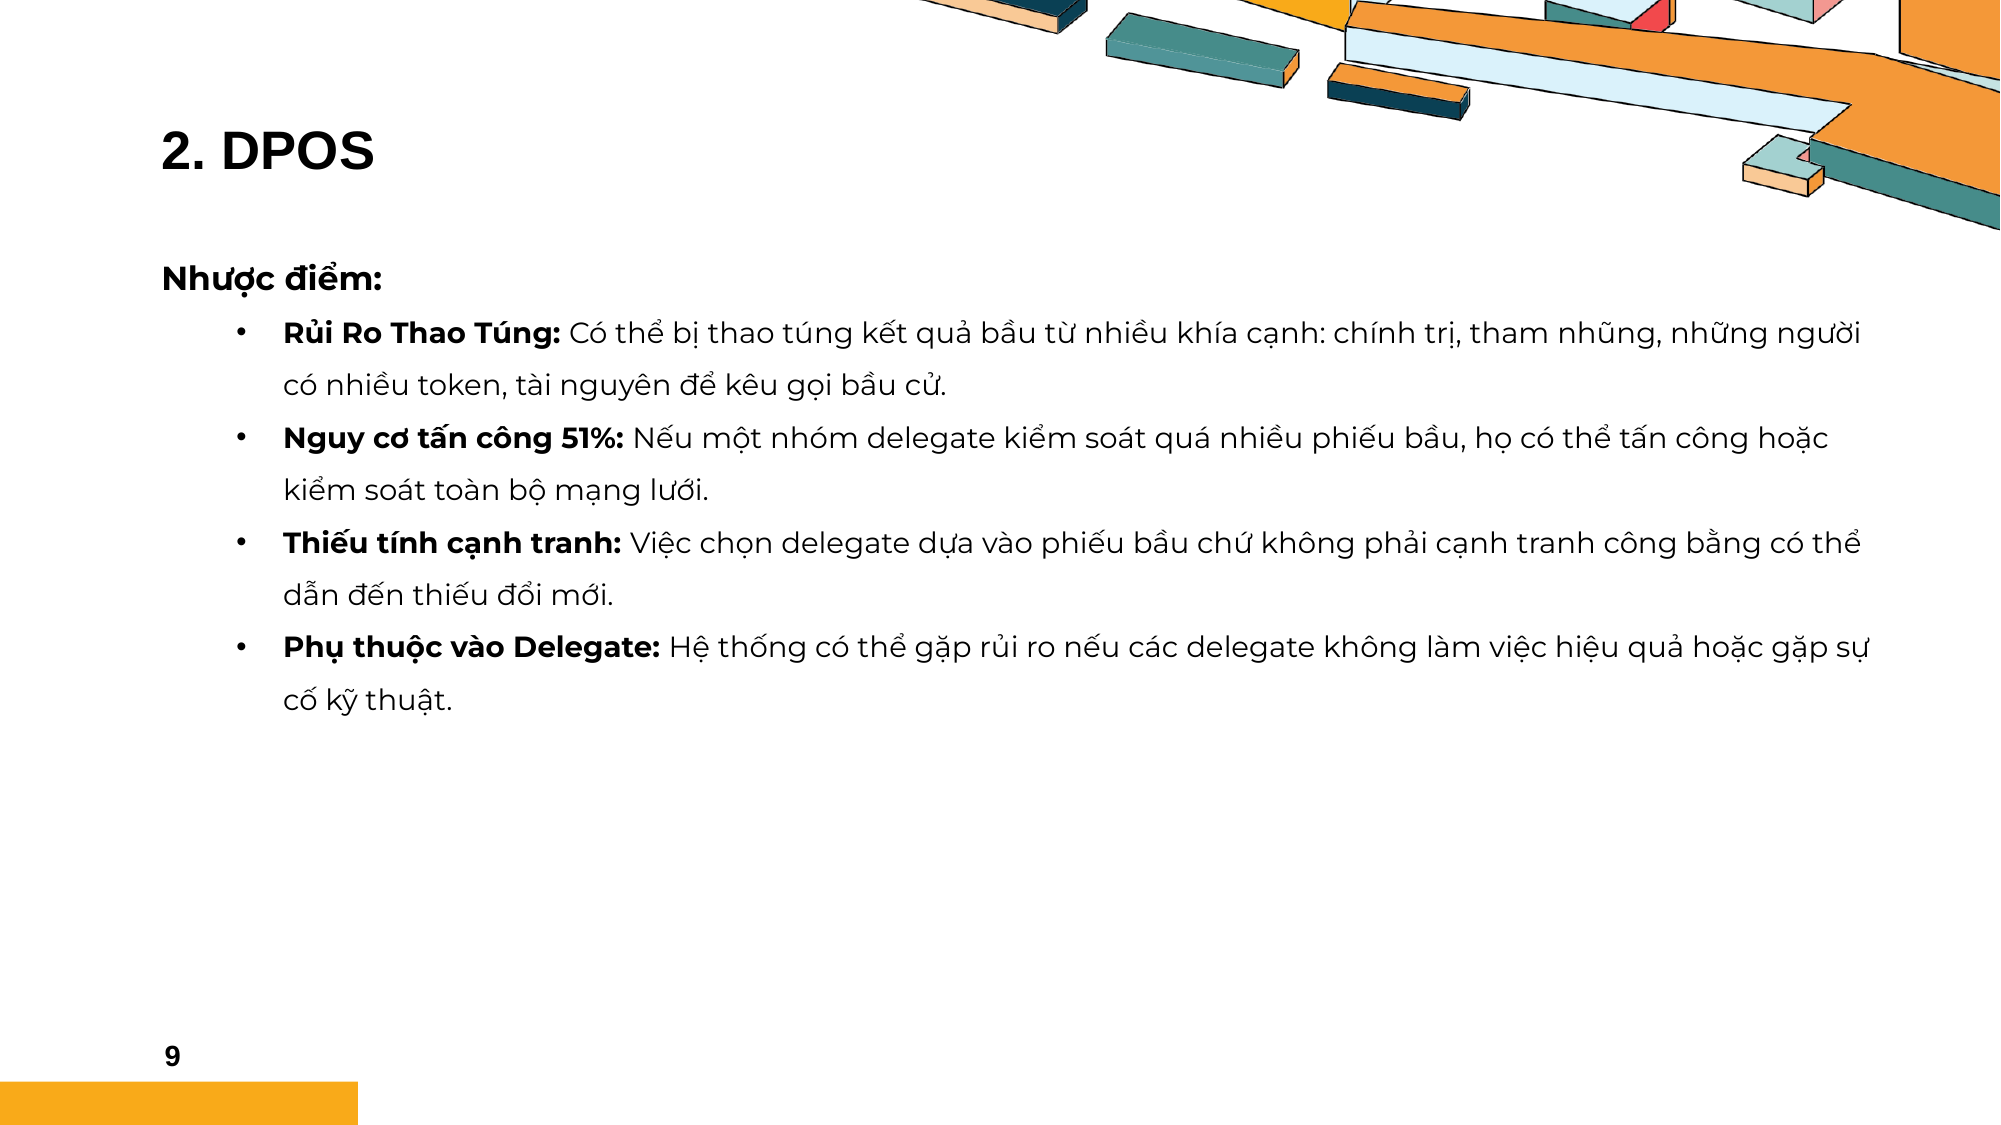

# 2. DPOS
Nhược điểm:
Rủi Ro Thao Túng: Có thể bị thao túng kết quả bầu từ nhiều khía cạnh: chính trị, tham nhũng, những người có nhiều token, tài nguyên để kêu gọi bầu cử.
Nguy cơ tấn công 51%: Nếu một nhóm delegate kiểm soát quá nhiều phiếu bầu, họ có thể tấn công hoặc kiểm soát toàn bộ mạng lưới.
Thiếu tính cạnh tranh: Việc chọn delegate dựa vào phiếu bầu chứ không phải cạnh tranh công bằng có thể dẫn đến thiếu đổi mới.
Phụ thuộc vào Delegate: Hệ thống có thể gặp rủi ro nếu các delegate không làm việc hiệu quả hoặc gặp sự cố kỹ thuật.
9